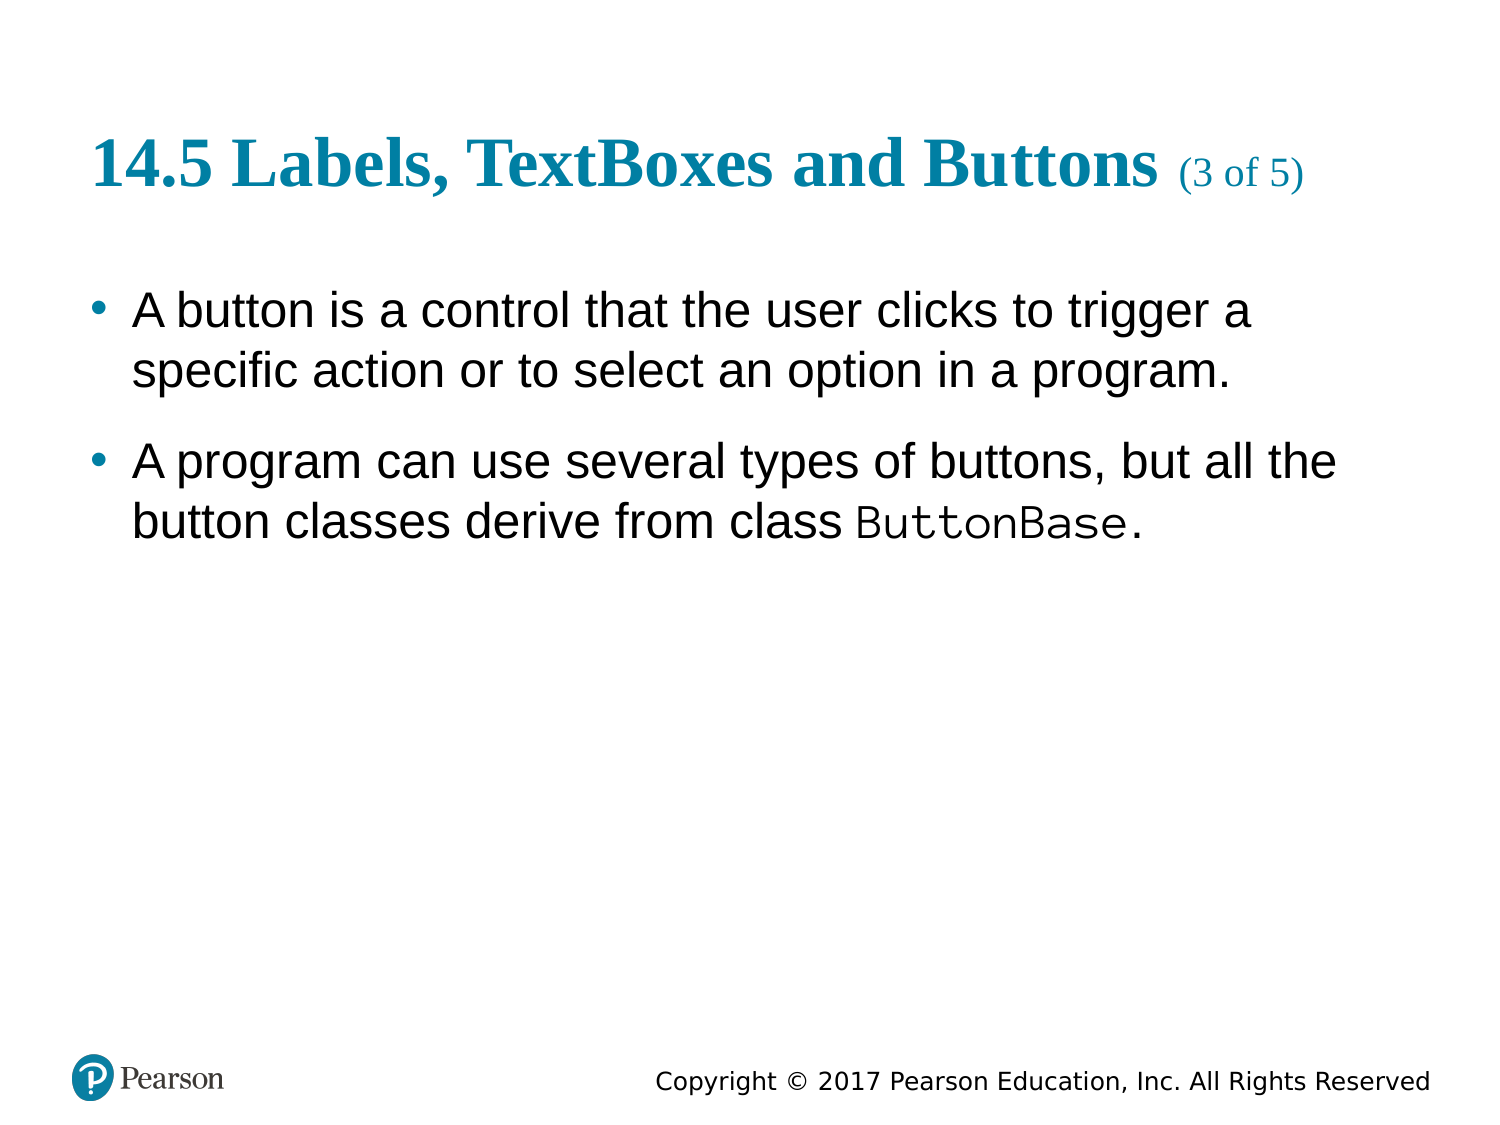

# 14.5 Labels, TextBoxes and Buttons (3 of 5)
A button is a control that the user clicks to trigger a specific action or to select an option in a program.
A program can use several types of buttons, but all the button classes derive from class ButtonBase.